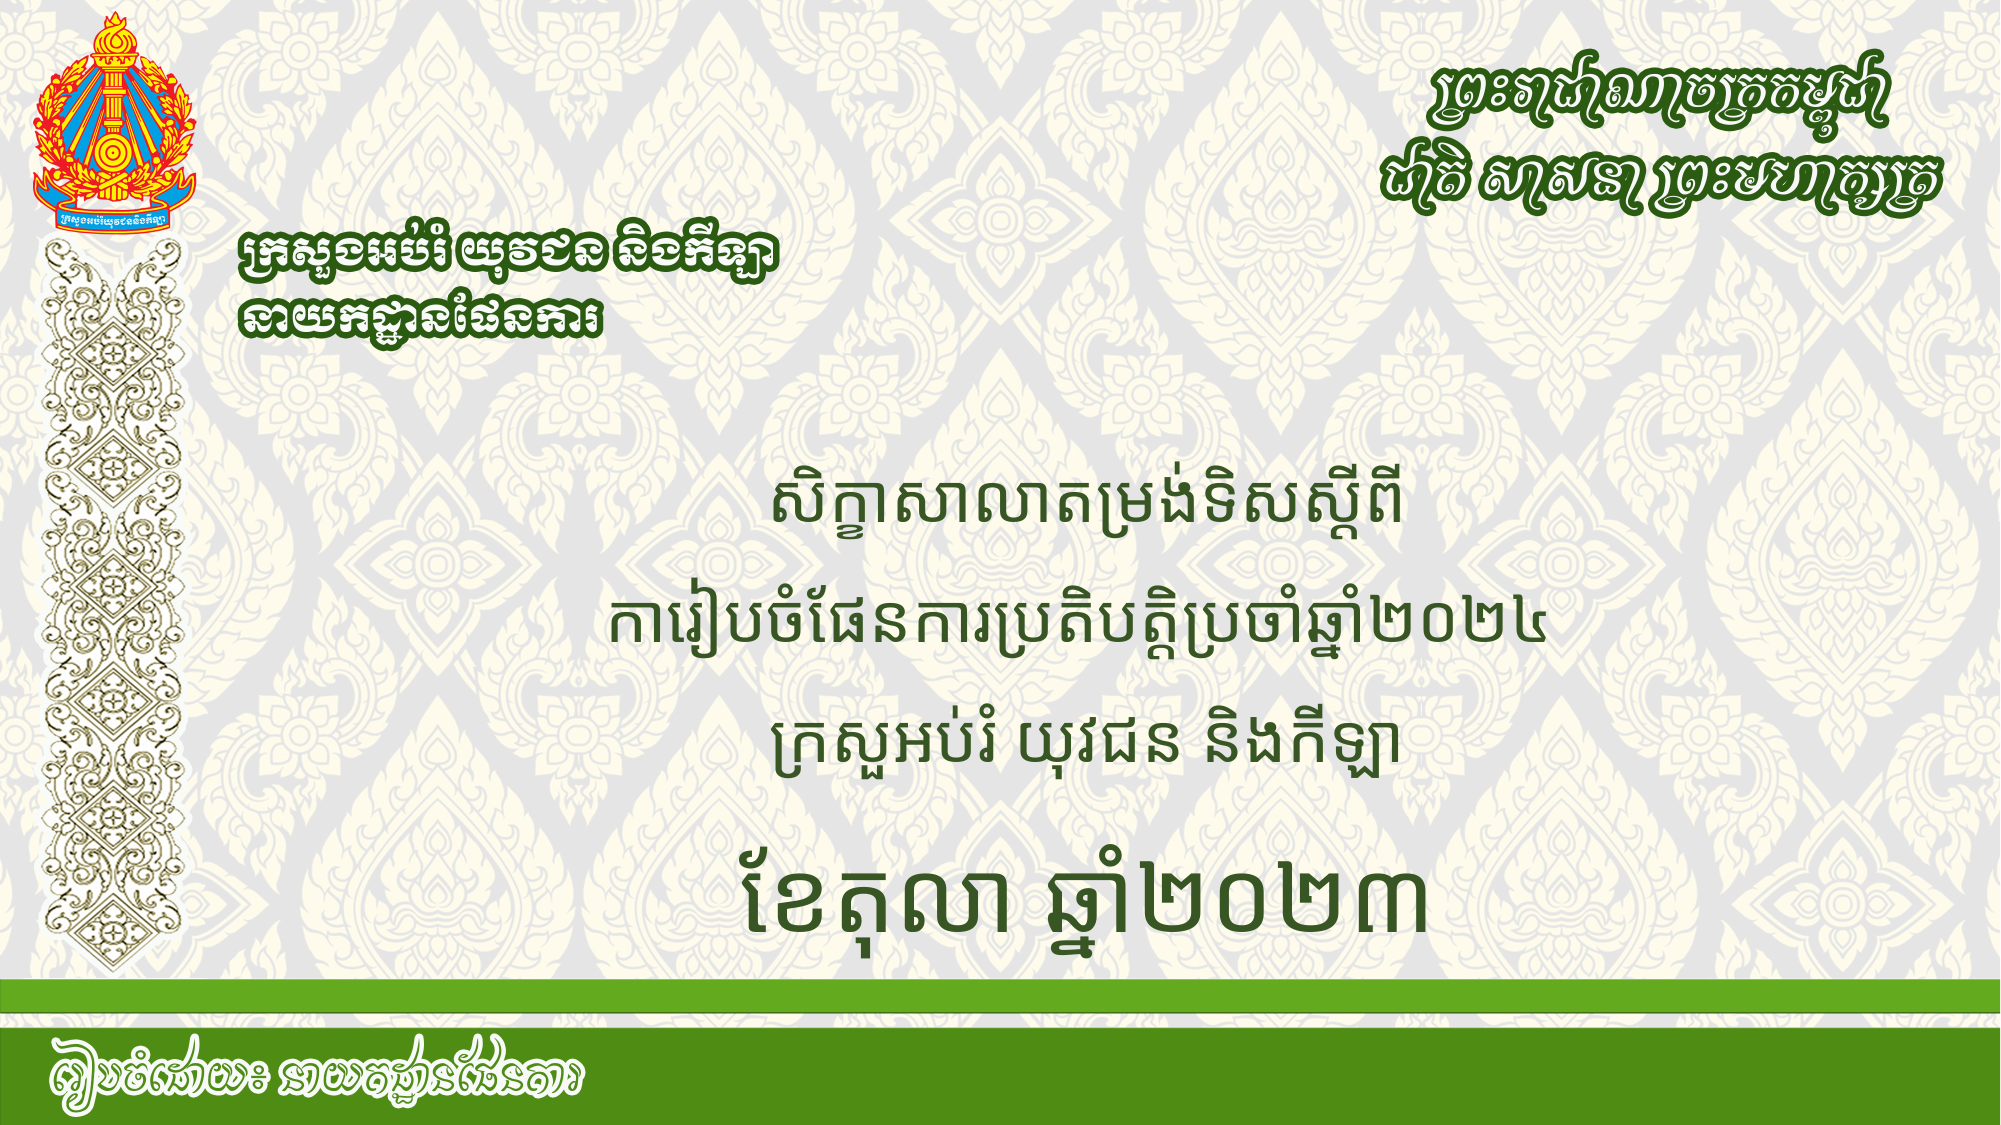

សិក្ខាសាលាតម្រង់ទិសស្ដីពី
ការៀបចំផែនការប្រតិបត្តិប្រចាំឆ្នាំ២០២៤
ក្រសួអប់រំ យុវជន និងកីឡា
ខែតុលា ឆ្នាំ២០២៣